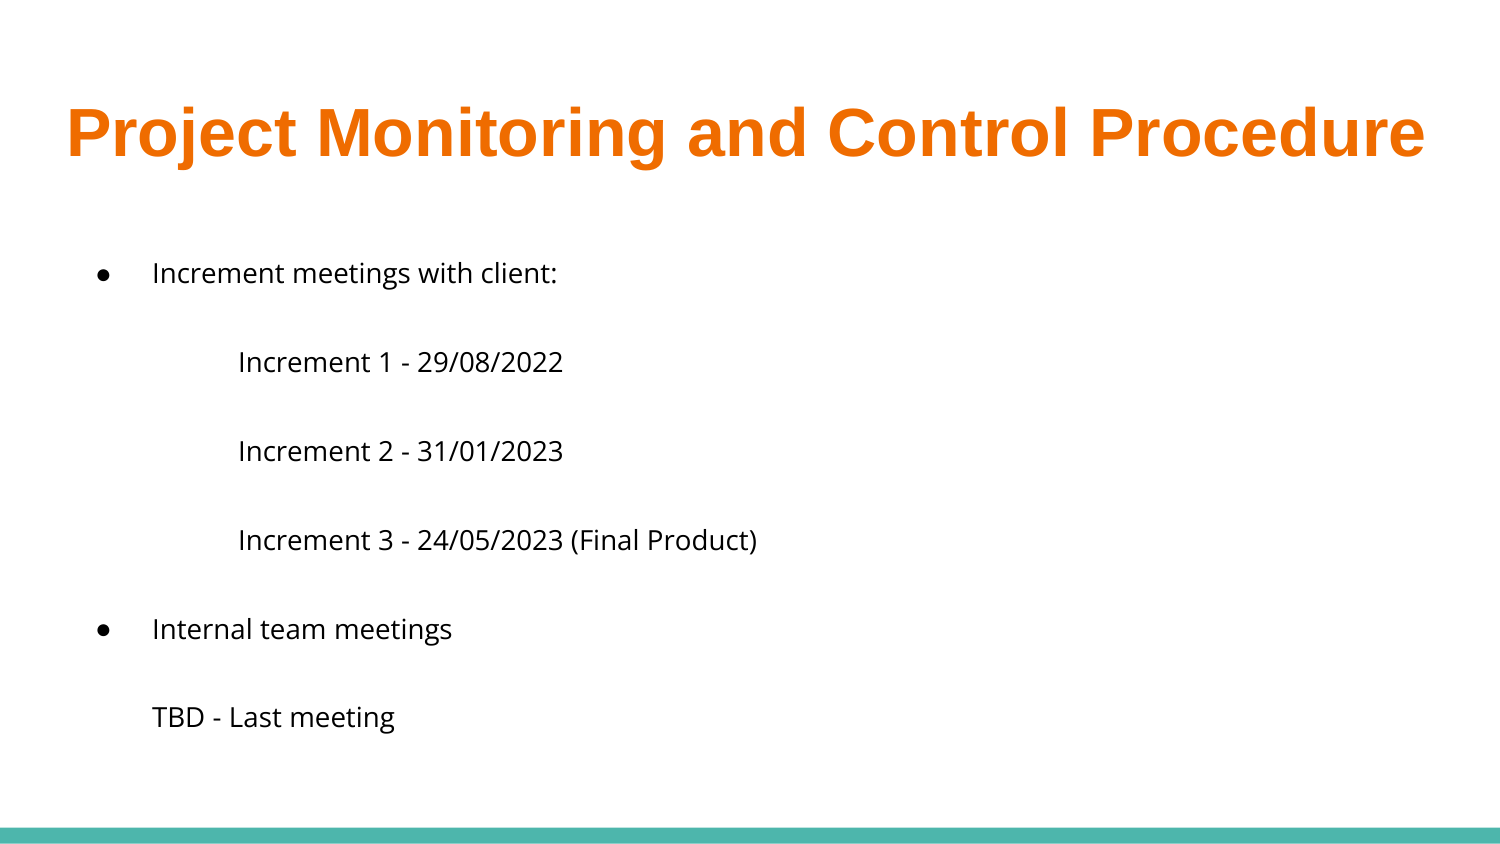

# Project Monitoring and Control Procedure
Increment meetings with client:
Increment 1 - 29/08/2022
Increment 2 - 31/01/2023
Increment 3 - 24/05/2023 (Final Product)
Internal team meetings
		TBD - Last meeting